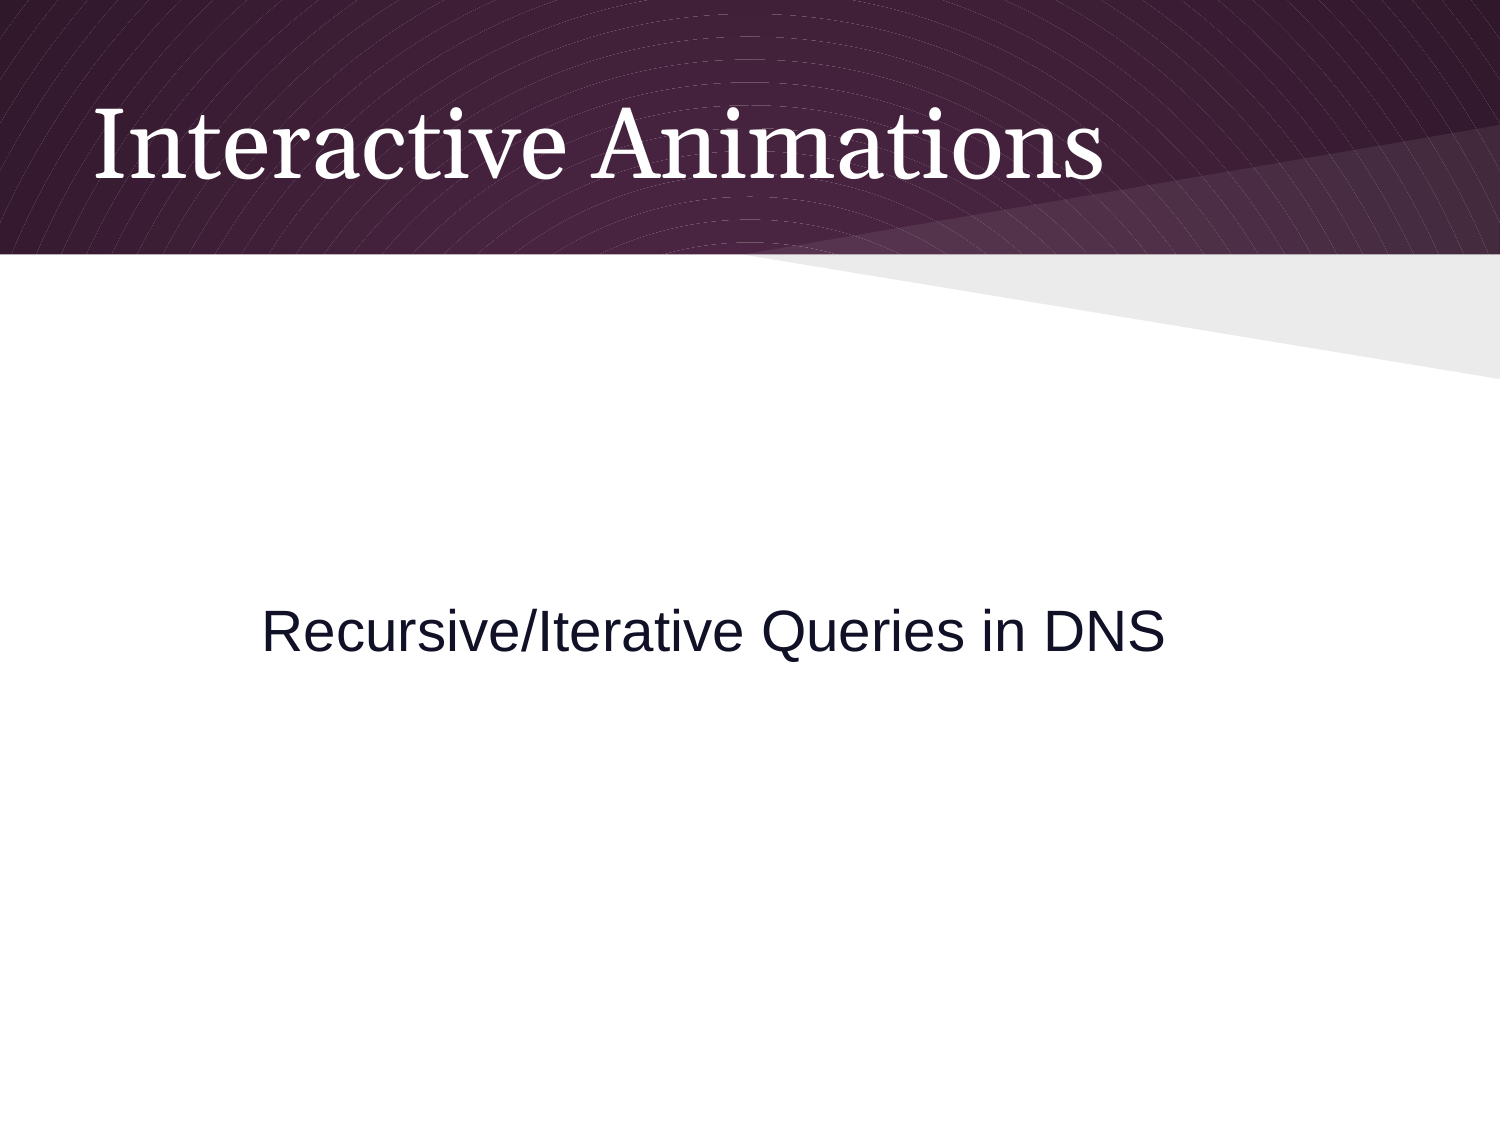

# Interactive Animations
Recursive/Iterative Queries in DNS